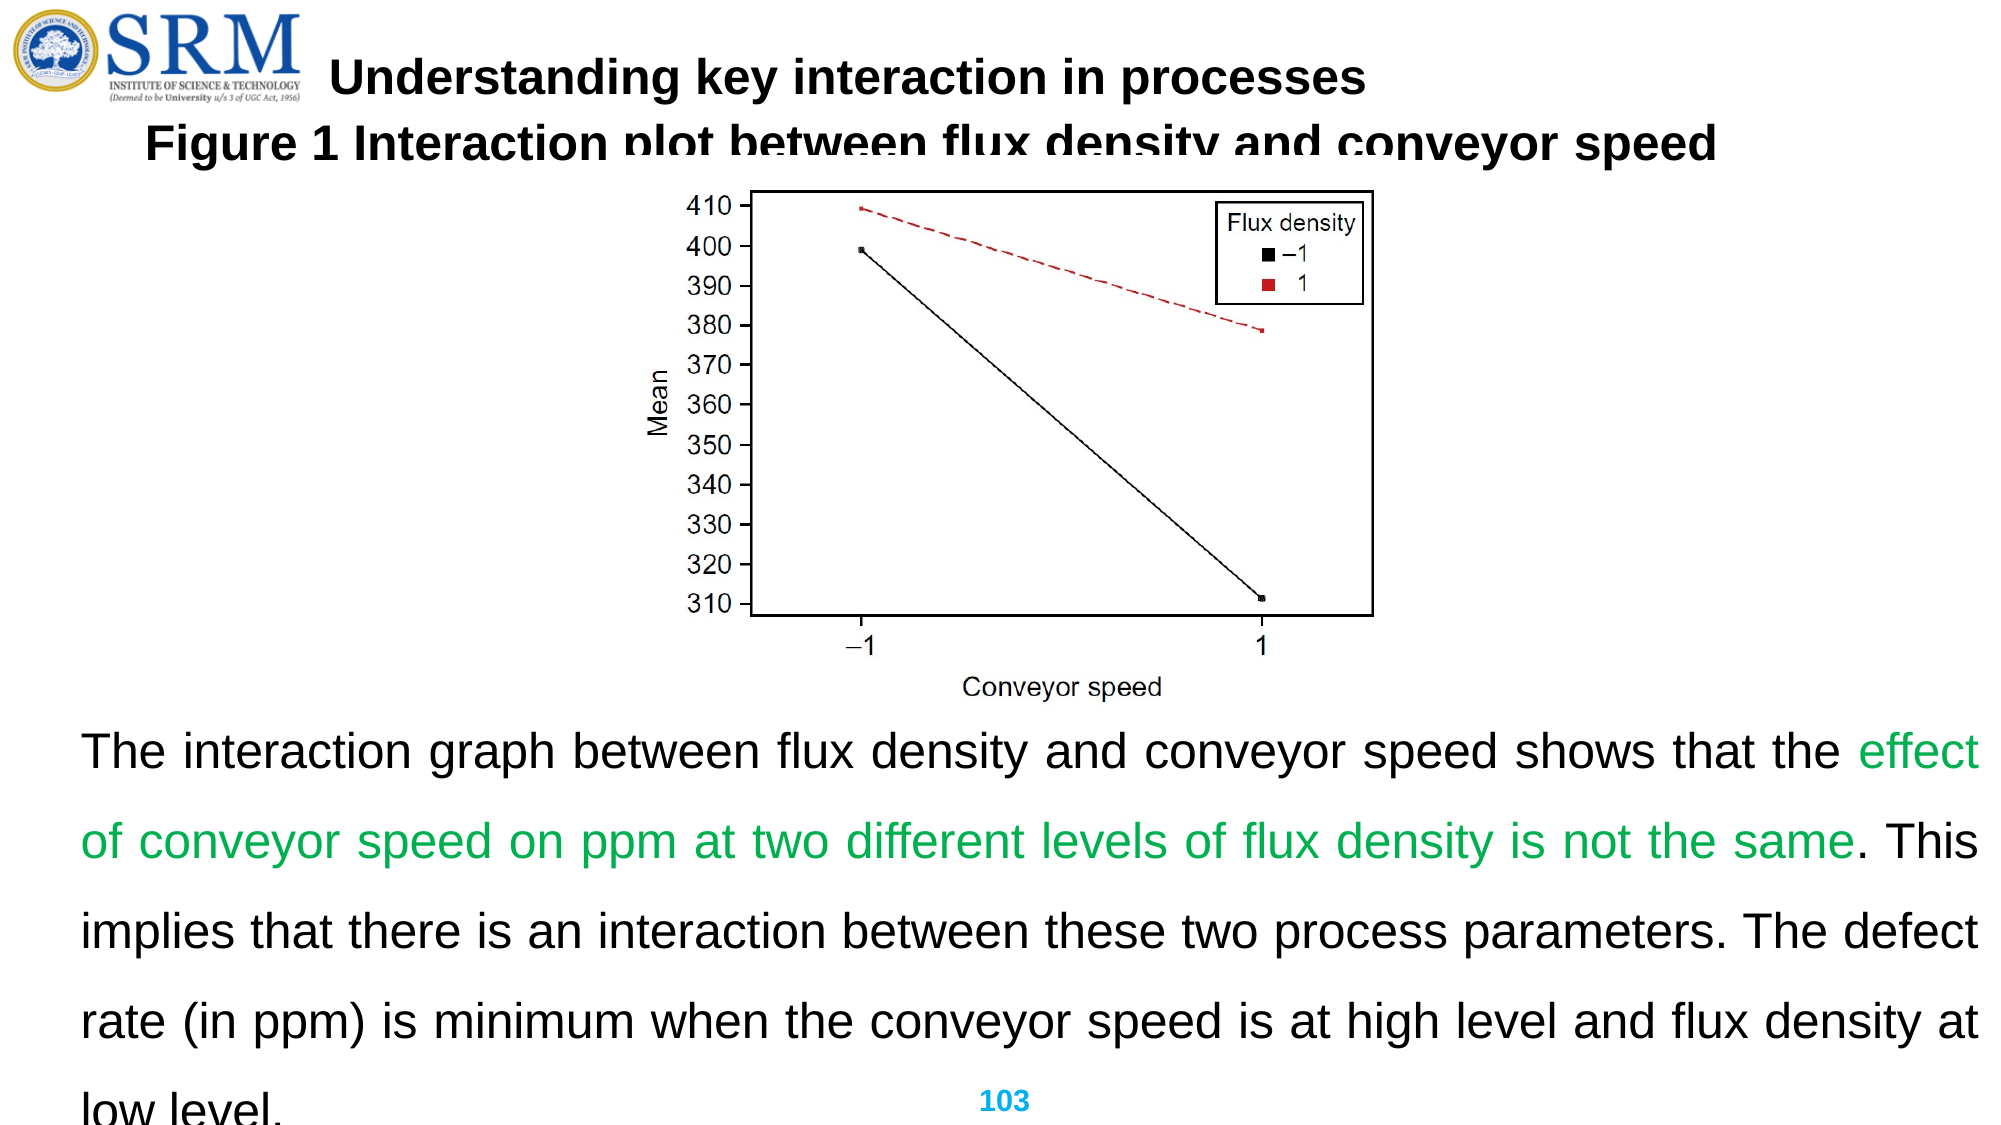

# Understanding key interaction in processes
Figure 1 Interaction plot between flux density and conveyor speed

The interaction graph between flux density and conveyor speed shows that the effect of conveyor speed on ppm at two different levels of flux density is not the same. This implies that there is an interaction between these two process parameters. The defect rate (in ppm) is minimum when the conveyor speed is at high level and flux density at low level.
103